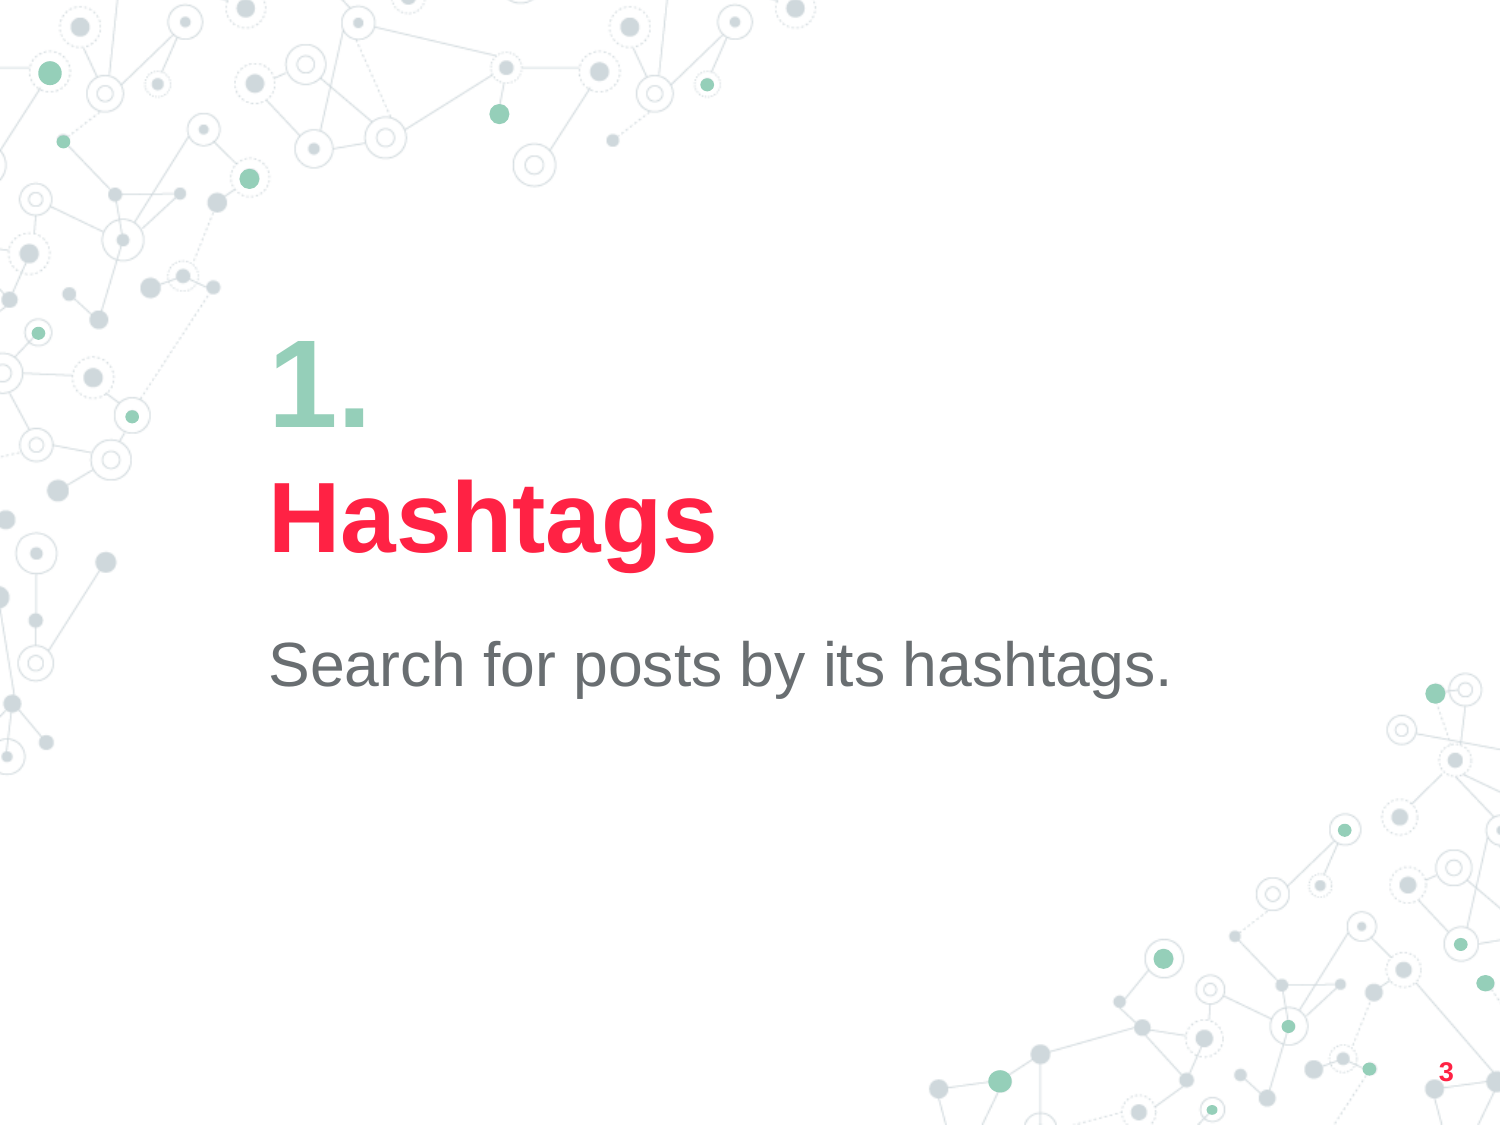

# 1.
Hashtags
Search for posts by its hashtags.
3